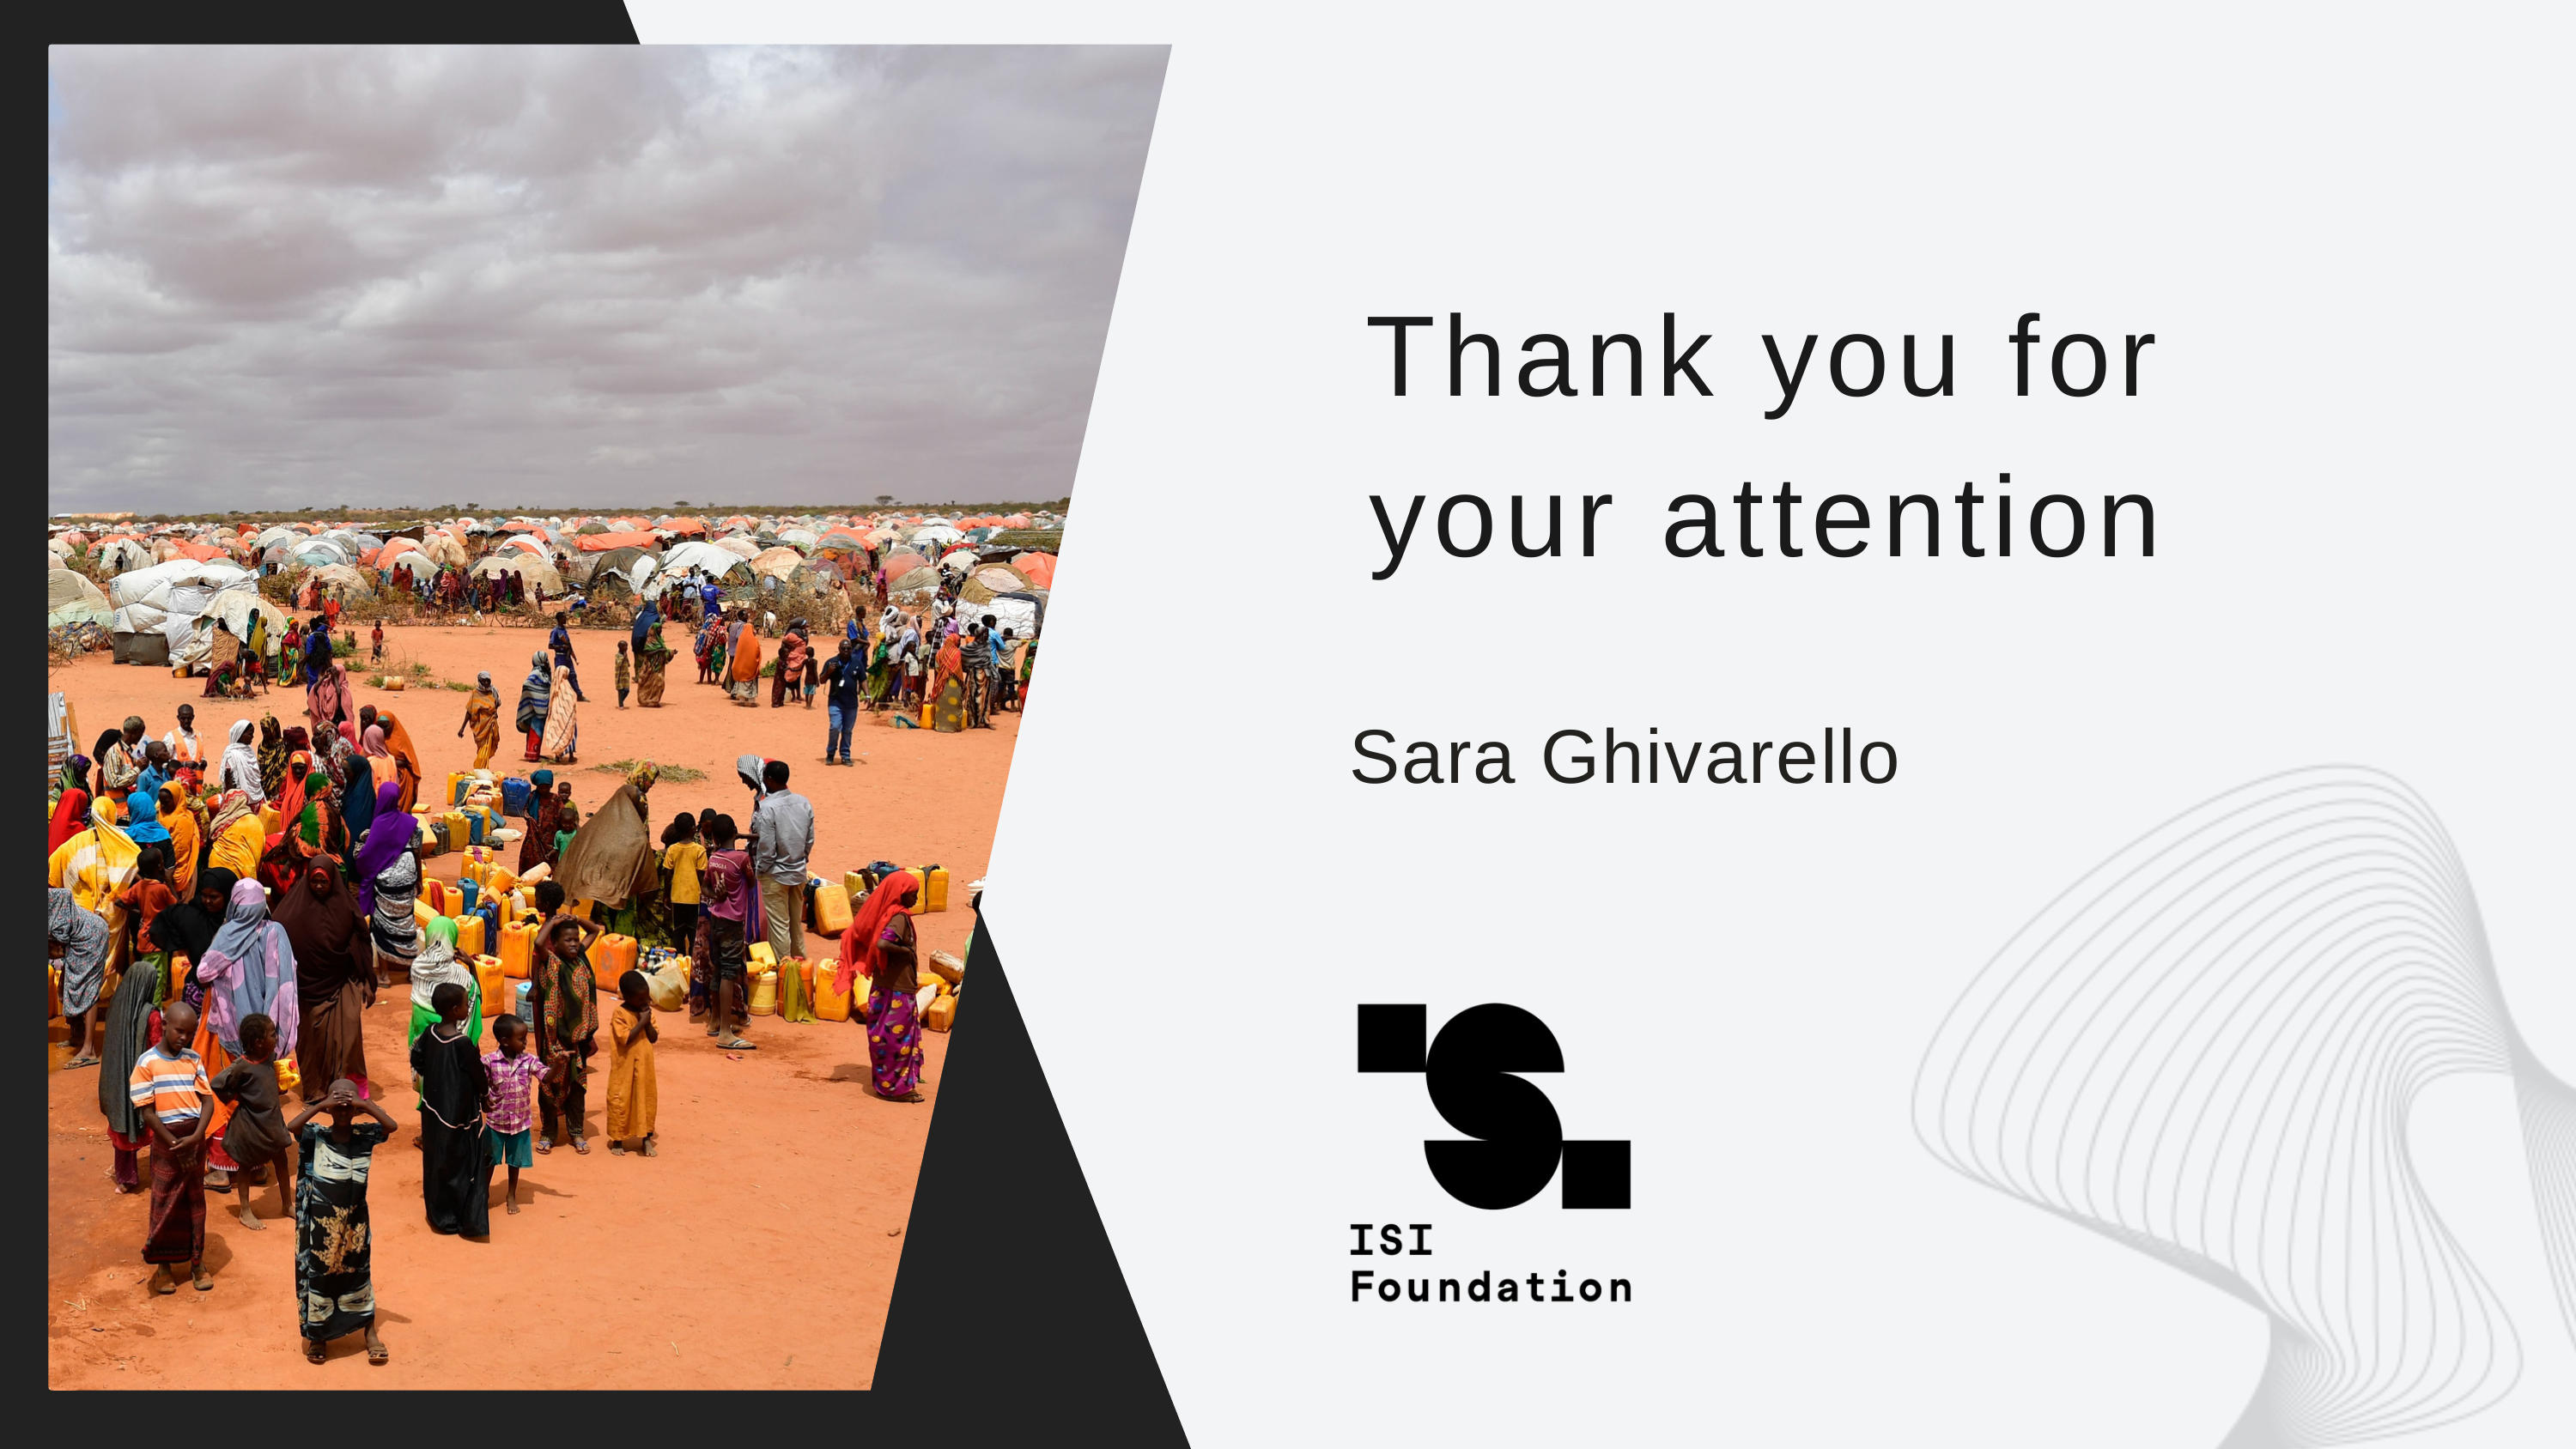

Thank you for your attention
Sara Ghivarello